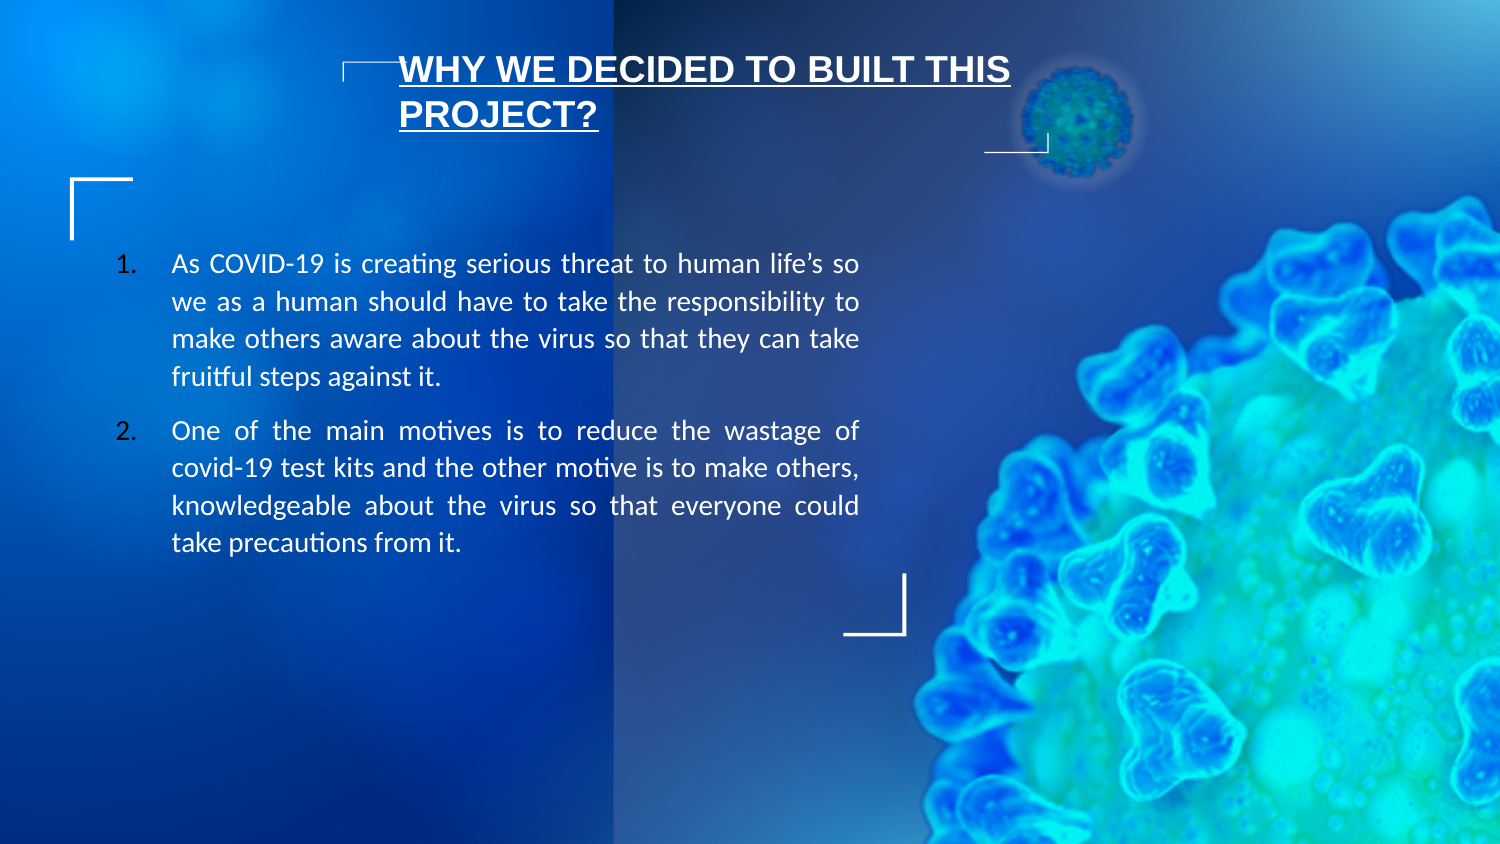

WHY WE DECIDED TO BUILT THIS PROJECT?

As COVID-19 is creating serious threat to human life’s so we as a human should have to take the responsibility to make others aware about the virus so that they can take fruitful steps against it.
One of the main motives is to reduce the wastage of covid-19 test kits and the other motive is to make others, knowledgeable about the virus so that everyone could take precautions from it.